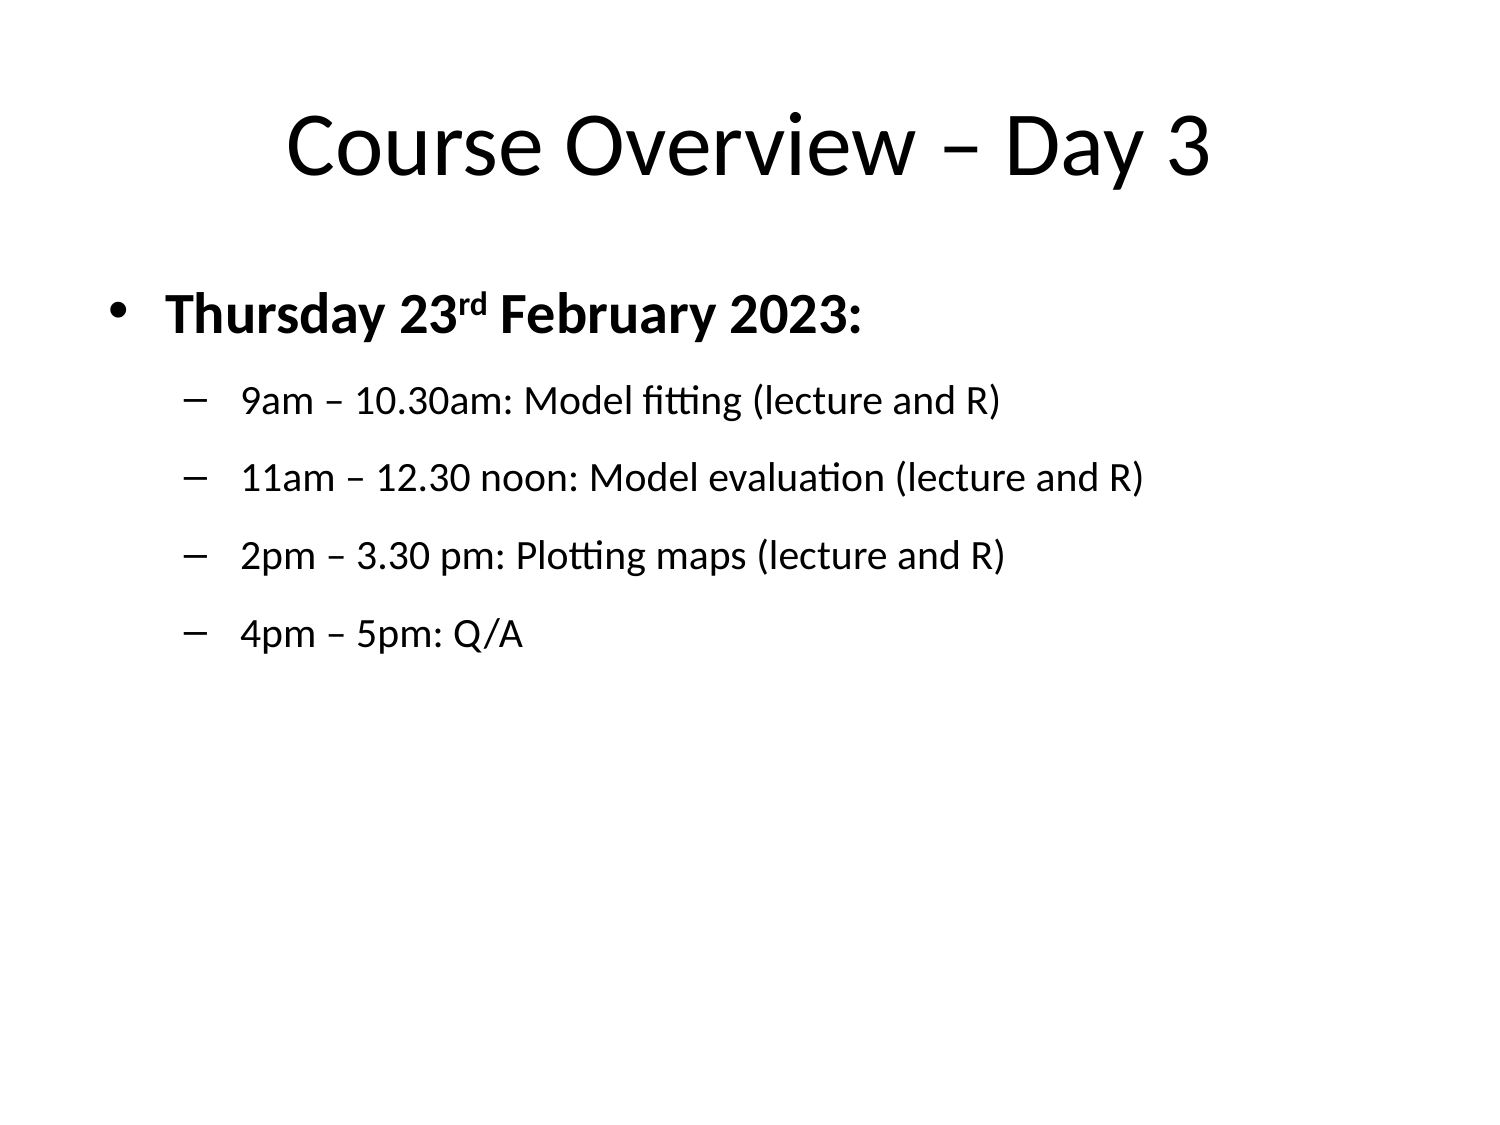

# Course Overview – Day 3
Thursday 23rd February 2023:
9am – 10.30am: Model fitting (lecture and R)
11am – 12.30 noon: Model evaluation (lecture and R)
2pm – 3.30 pm: Plotting maps (lecture and R)
4pm – 5pm: Q/A